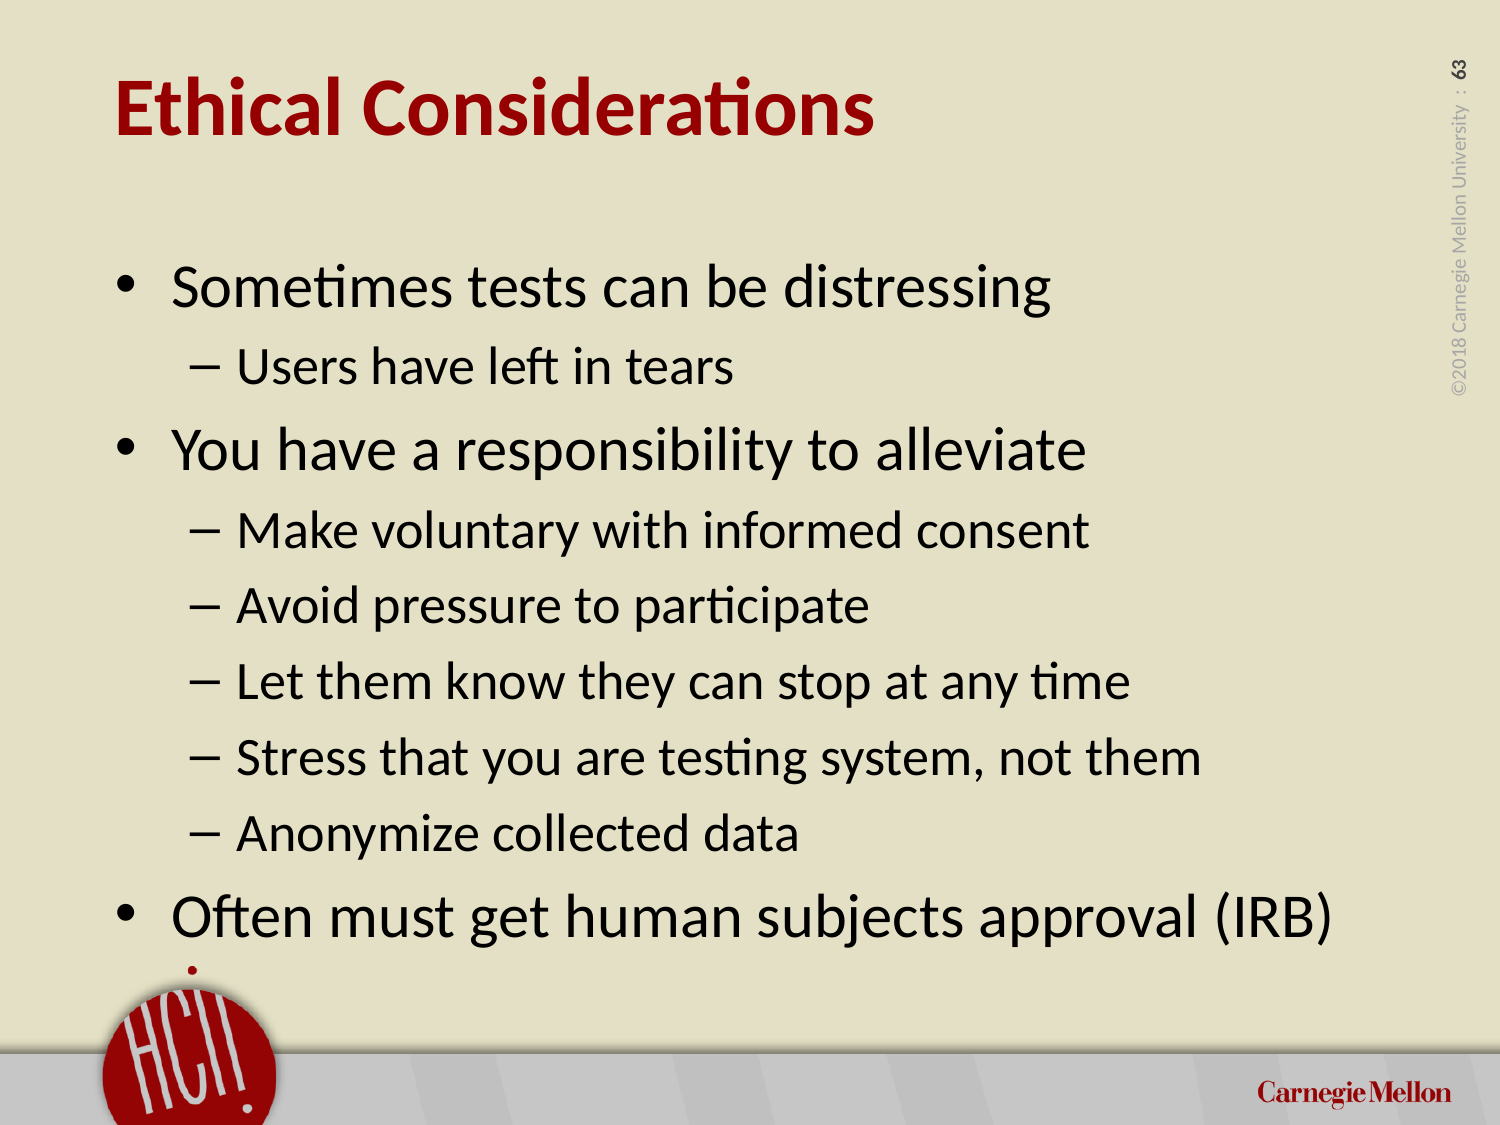

Ethical Considerations
Sometimes tests can be distressing
Users have left in tears
You have a responsibility to alleviate
Make voluntary with informed consent
Avoid pressure to participate
Let them know they can stop at any time
Stress that you are testing system, not them
Anonymize collected data
Often must get human subjects approval (IRB)